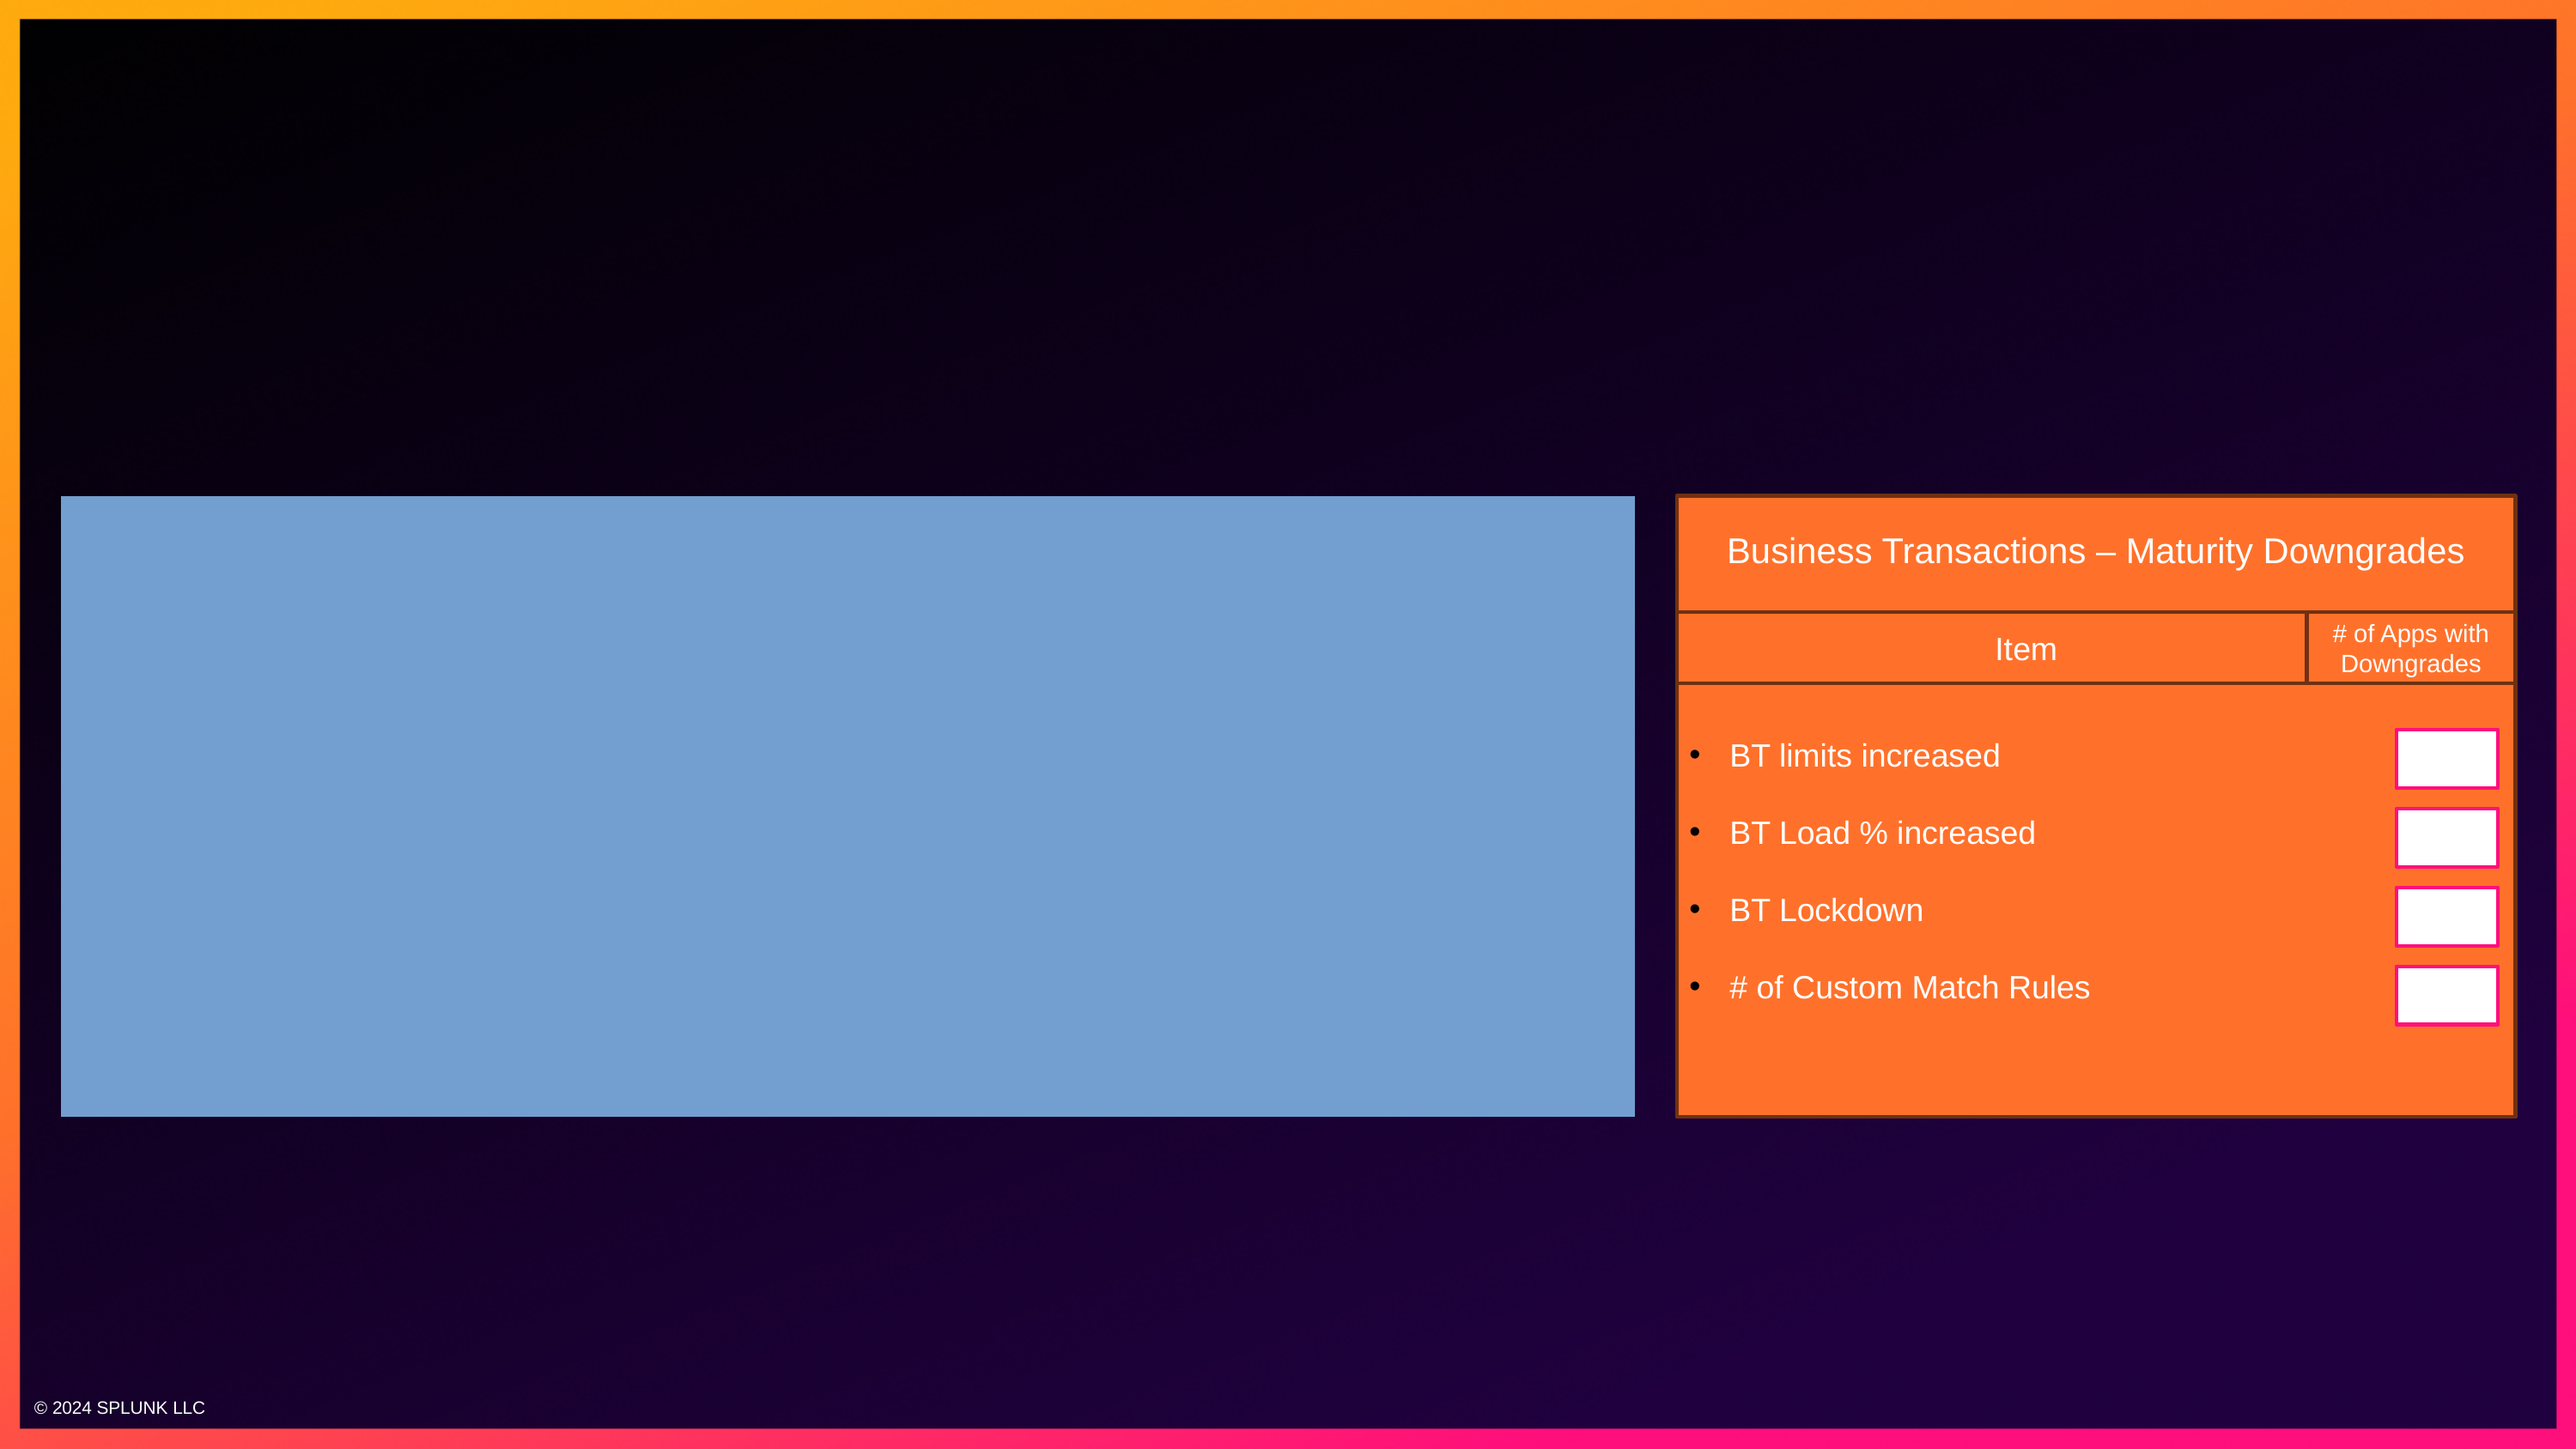

#

Metric Limits
Business Transactions – Maturity Downgrades
Item
# of Apps with Downgrades
BT limits increased

BT Load % increased

BT Lockdown

# of Custom Match Rules